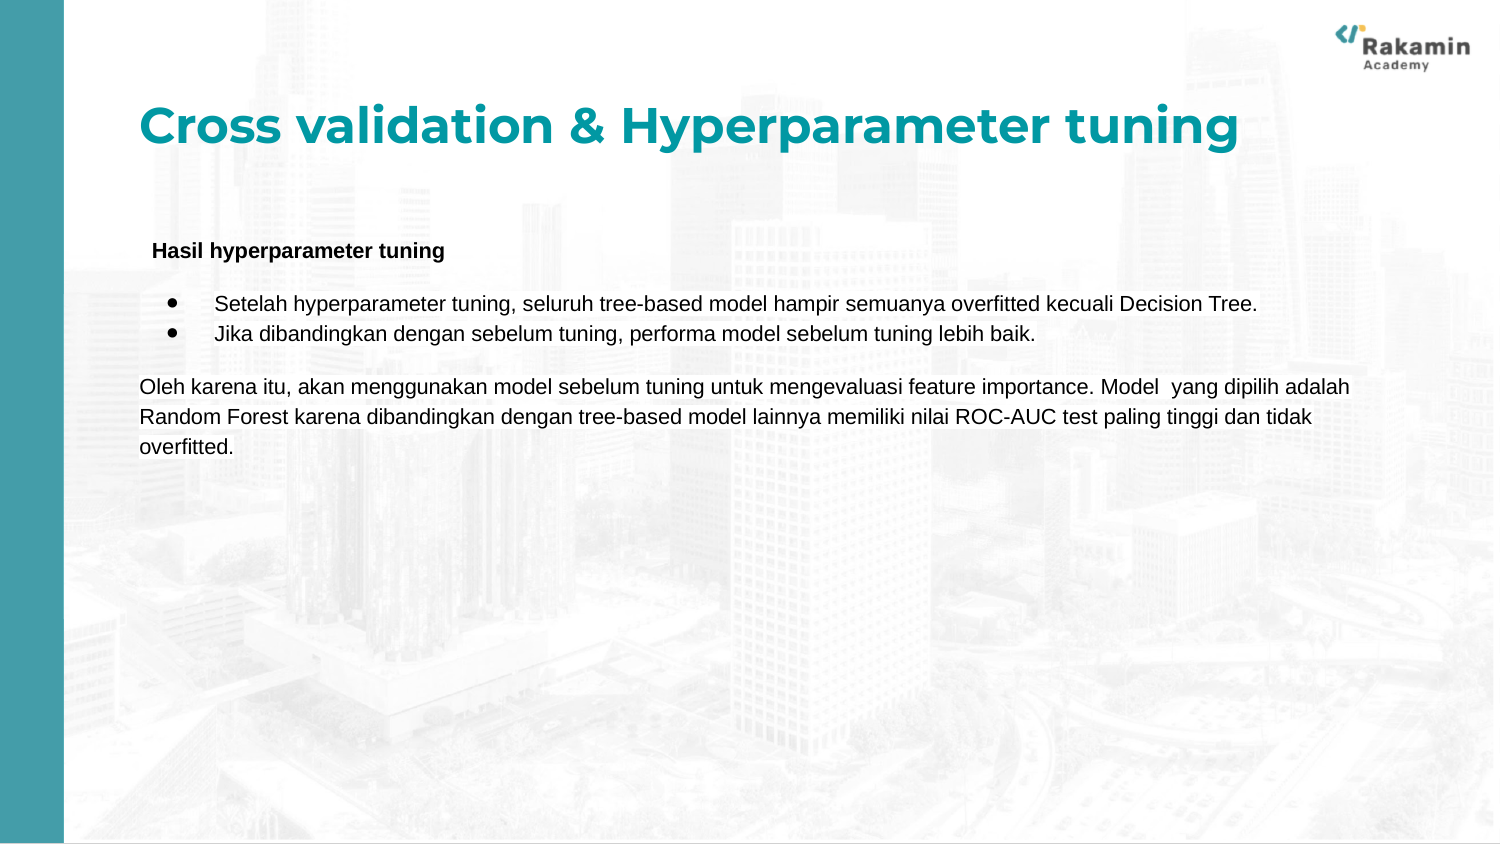

Cross validation & Hyperparameter tuning

Hasil hyperparameter tuning
Setelah hyperparameter tuning, seluruh tree-based model hampir semuanya overfitted kecuali Decision Tree.
Jika dibandingkan dengan sebelum tuning, performa model sebelum tuning lebih baik.
Oleh karena itu, akan menggunakan model sebelum tuning untuk mengevaluasi feature importance. Model  yang dipilih adalah Random Forest karena dibandingkan dengan tree-based model lainnya memiliki nilai ROC-AUC test paling tinggi dan tidak overfitted.